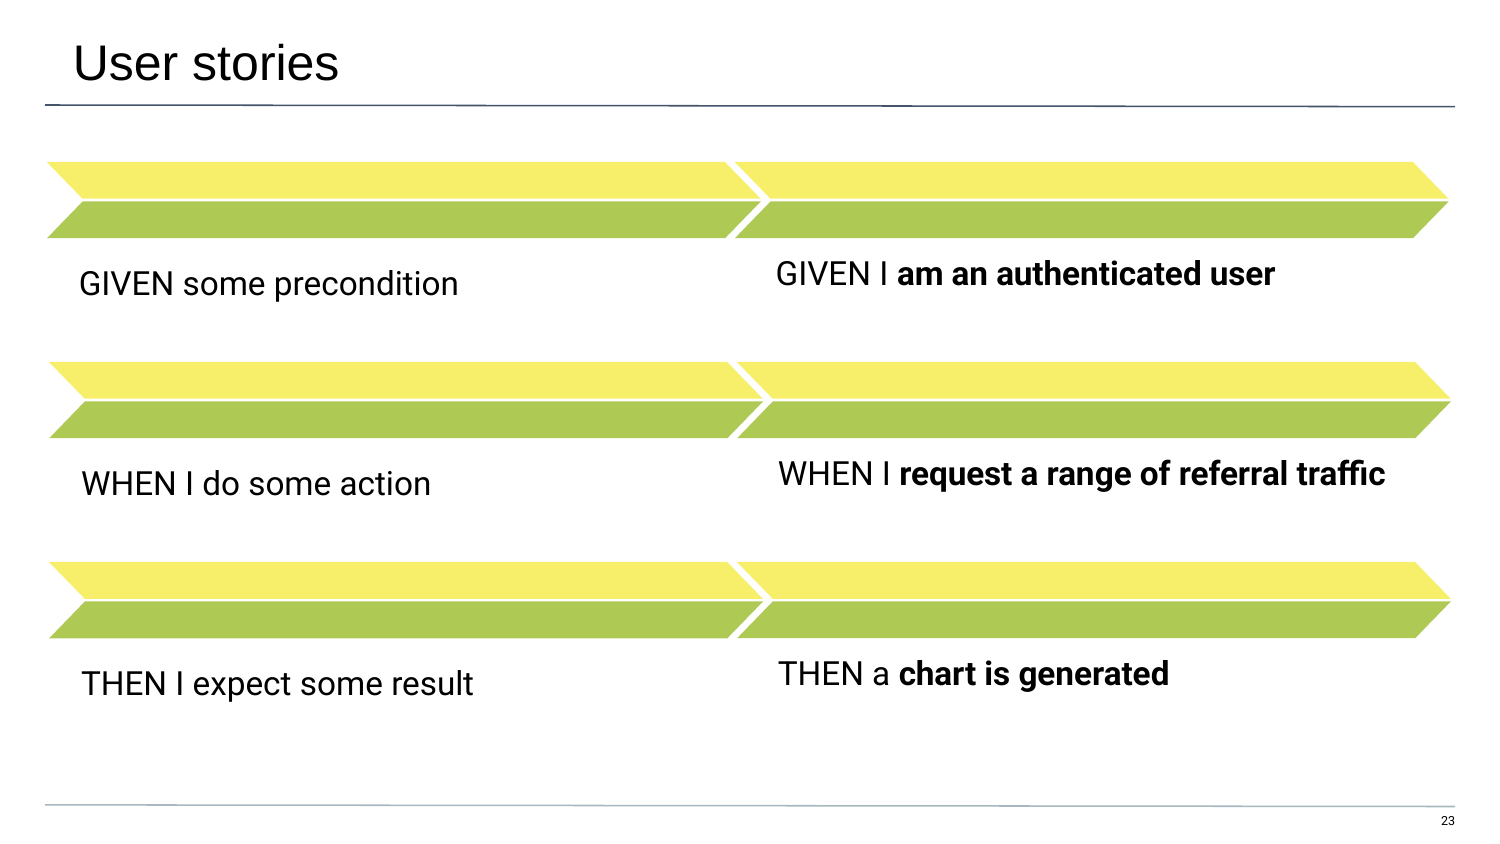

# User stories

GIVEN I am an authenticated user
GIVEN some precondition

WHEN I request a range of referral traffic
WHEN I do some action

THEN a chart is generated
THEN I expect some result